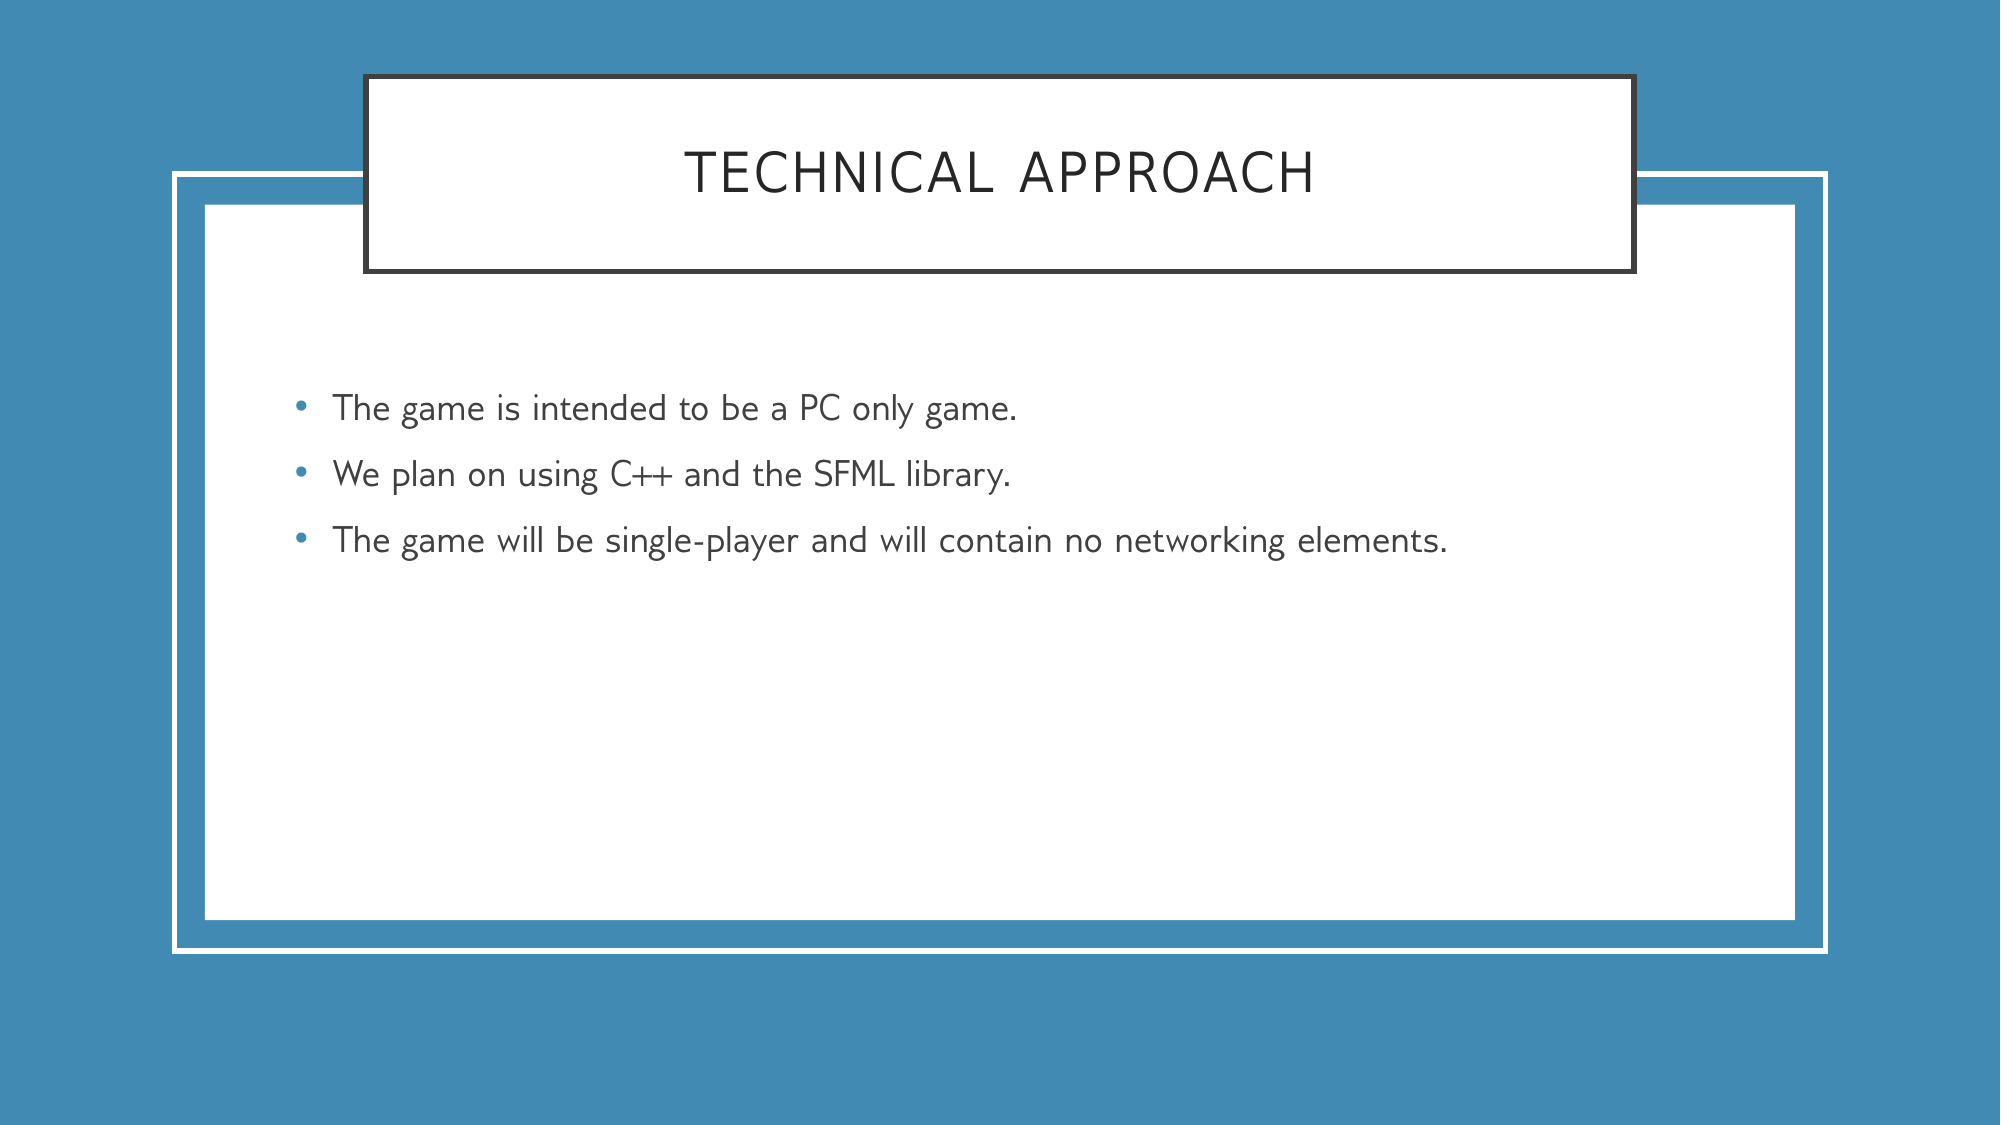

# Technical approach

The game is intended to be a PC only game.
We plan on using C++ and the SFML library.
The game will be single-player and will contain no networking elements.